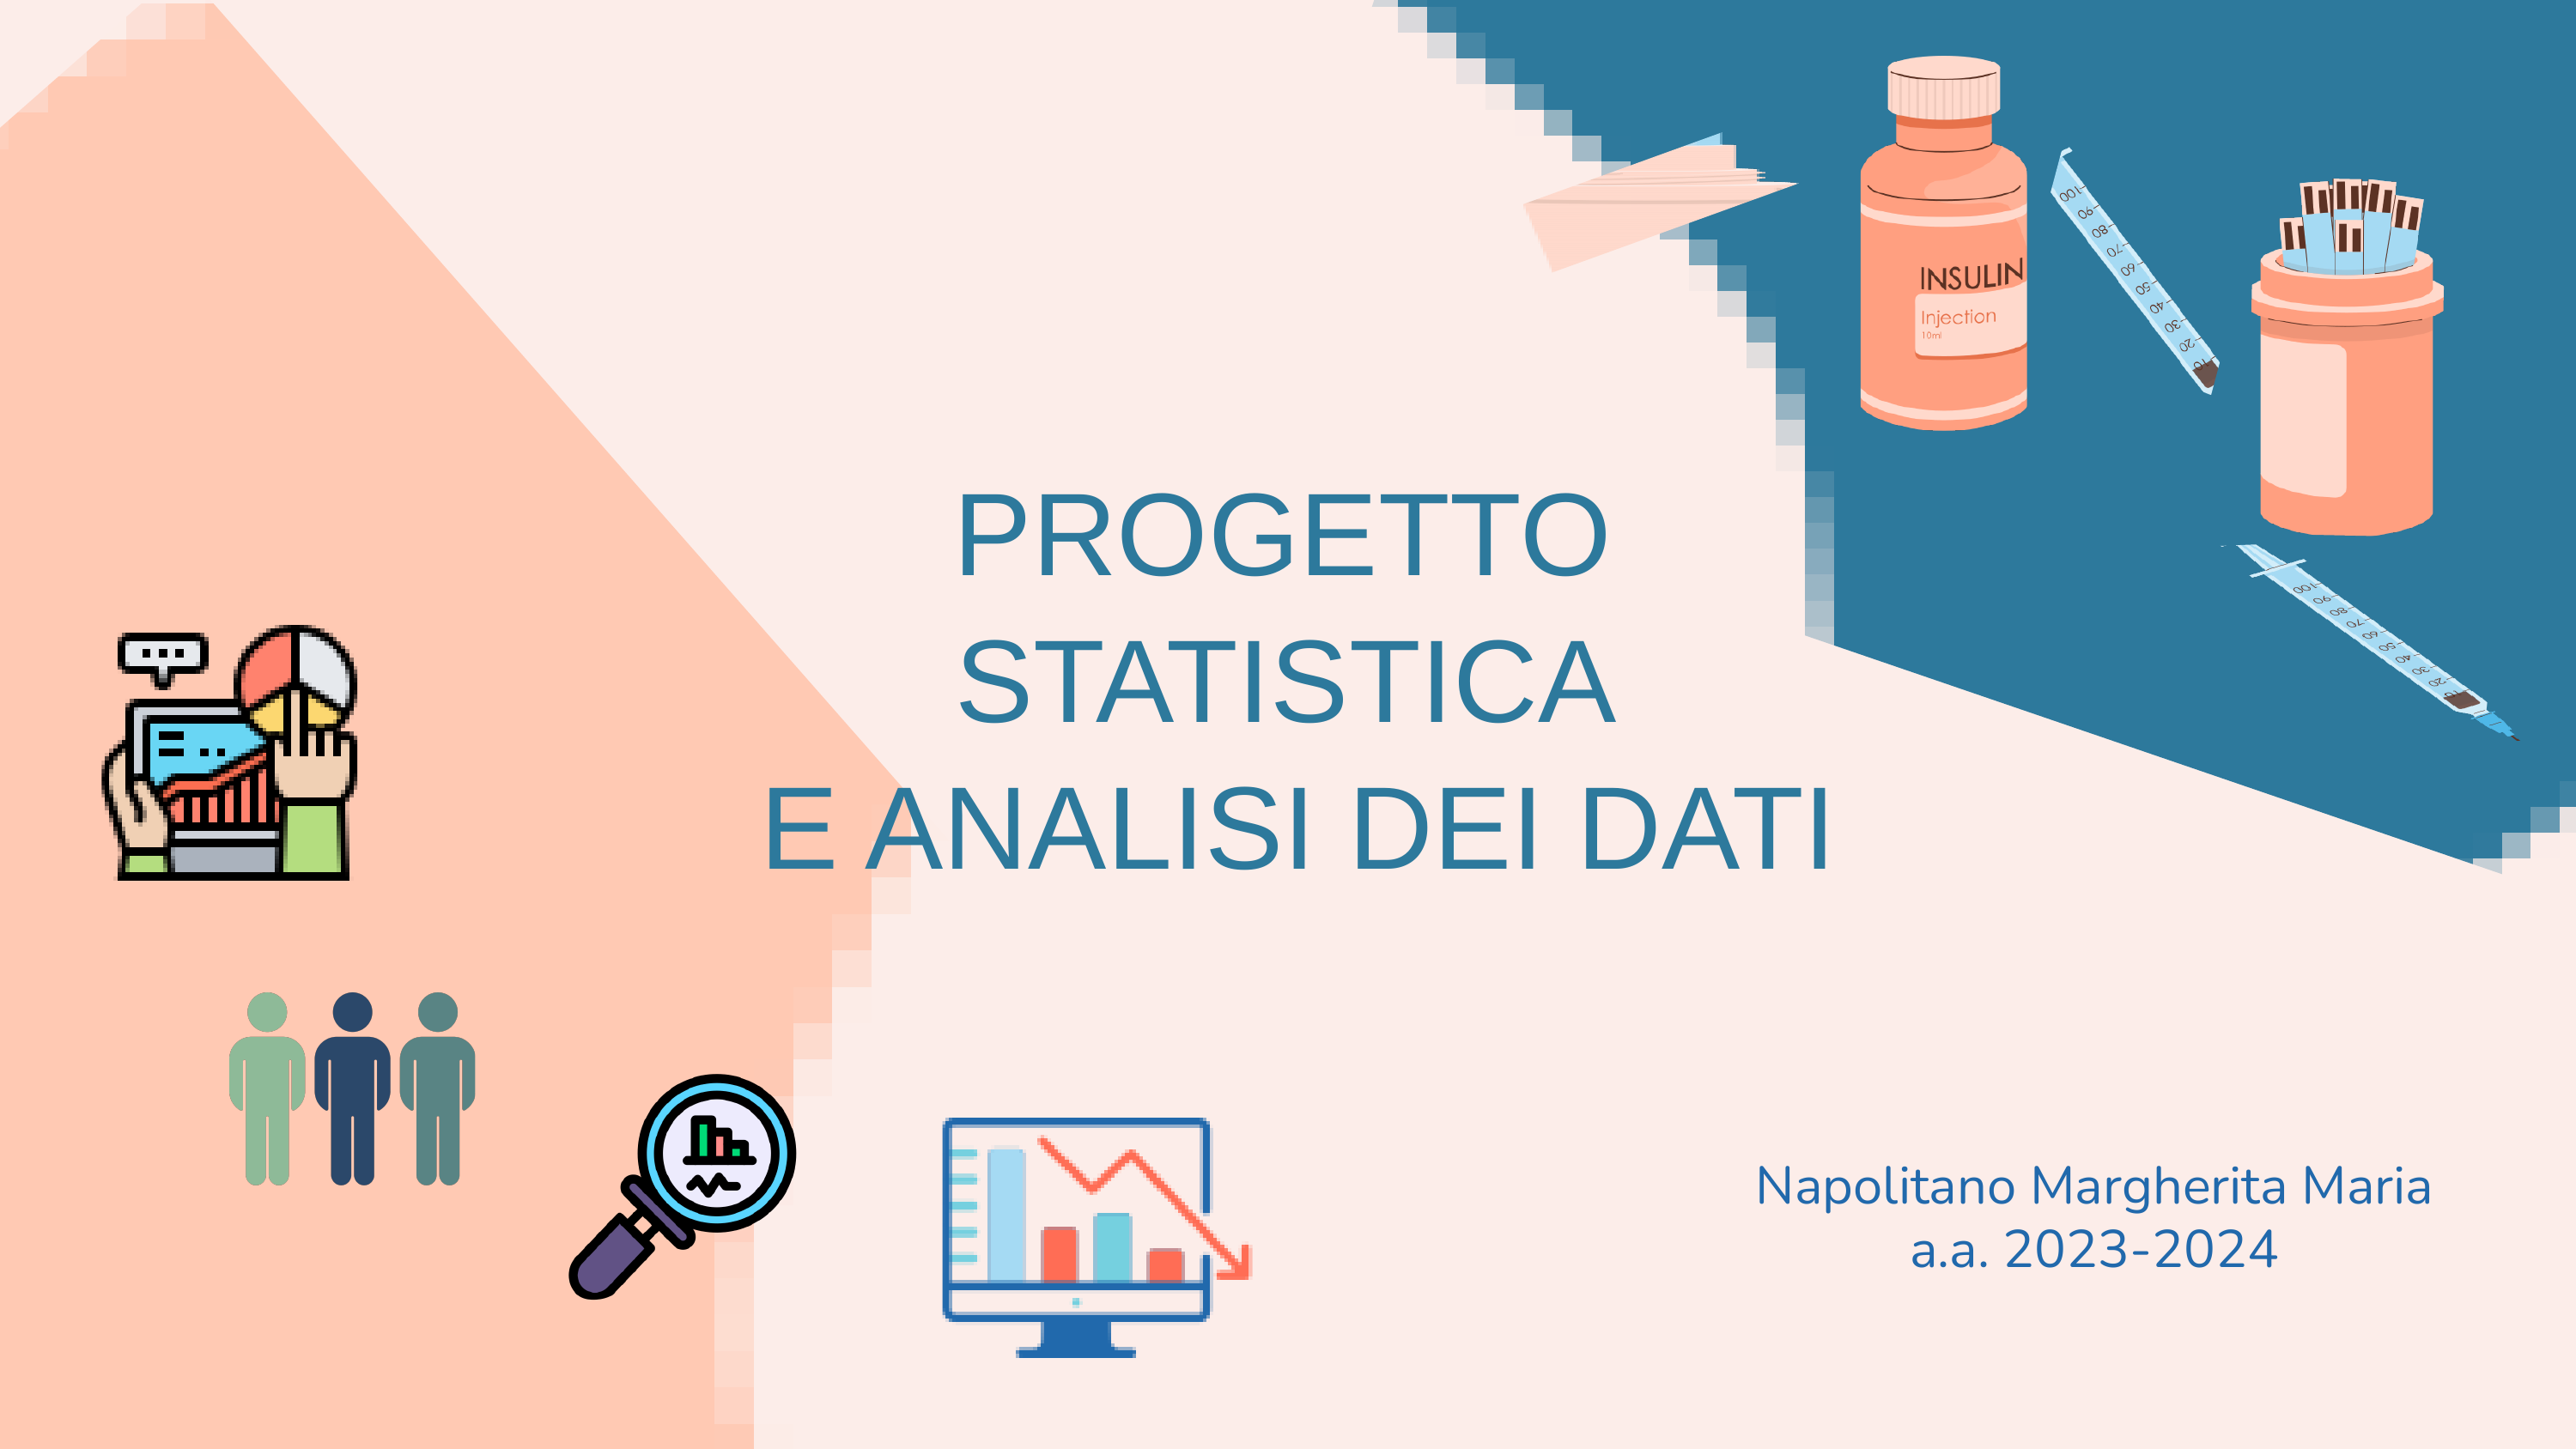

PROGETTO
STATISTICA
E ANALISI DEI DATI

Napolitano Margherita Maria
a.a. 2023-2024